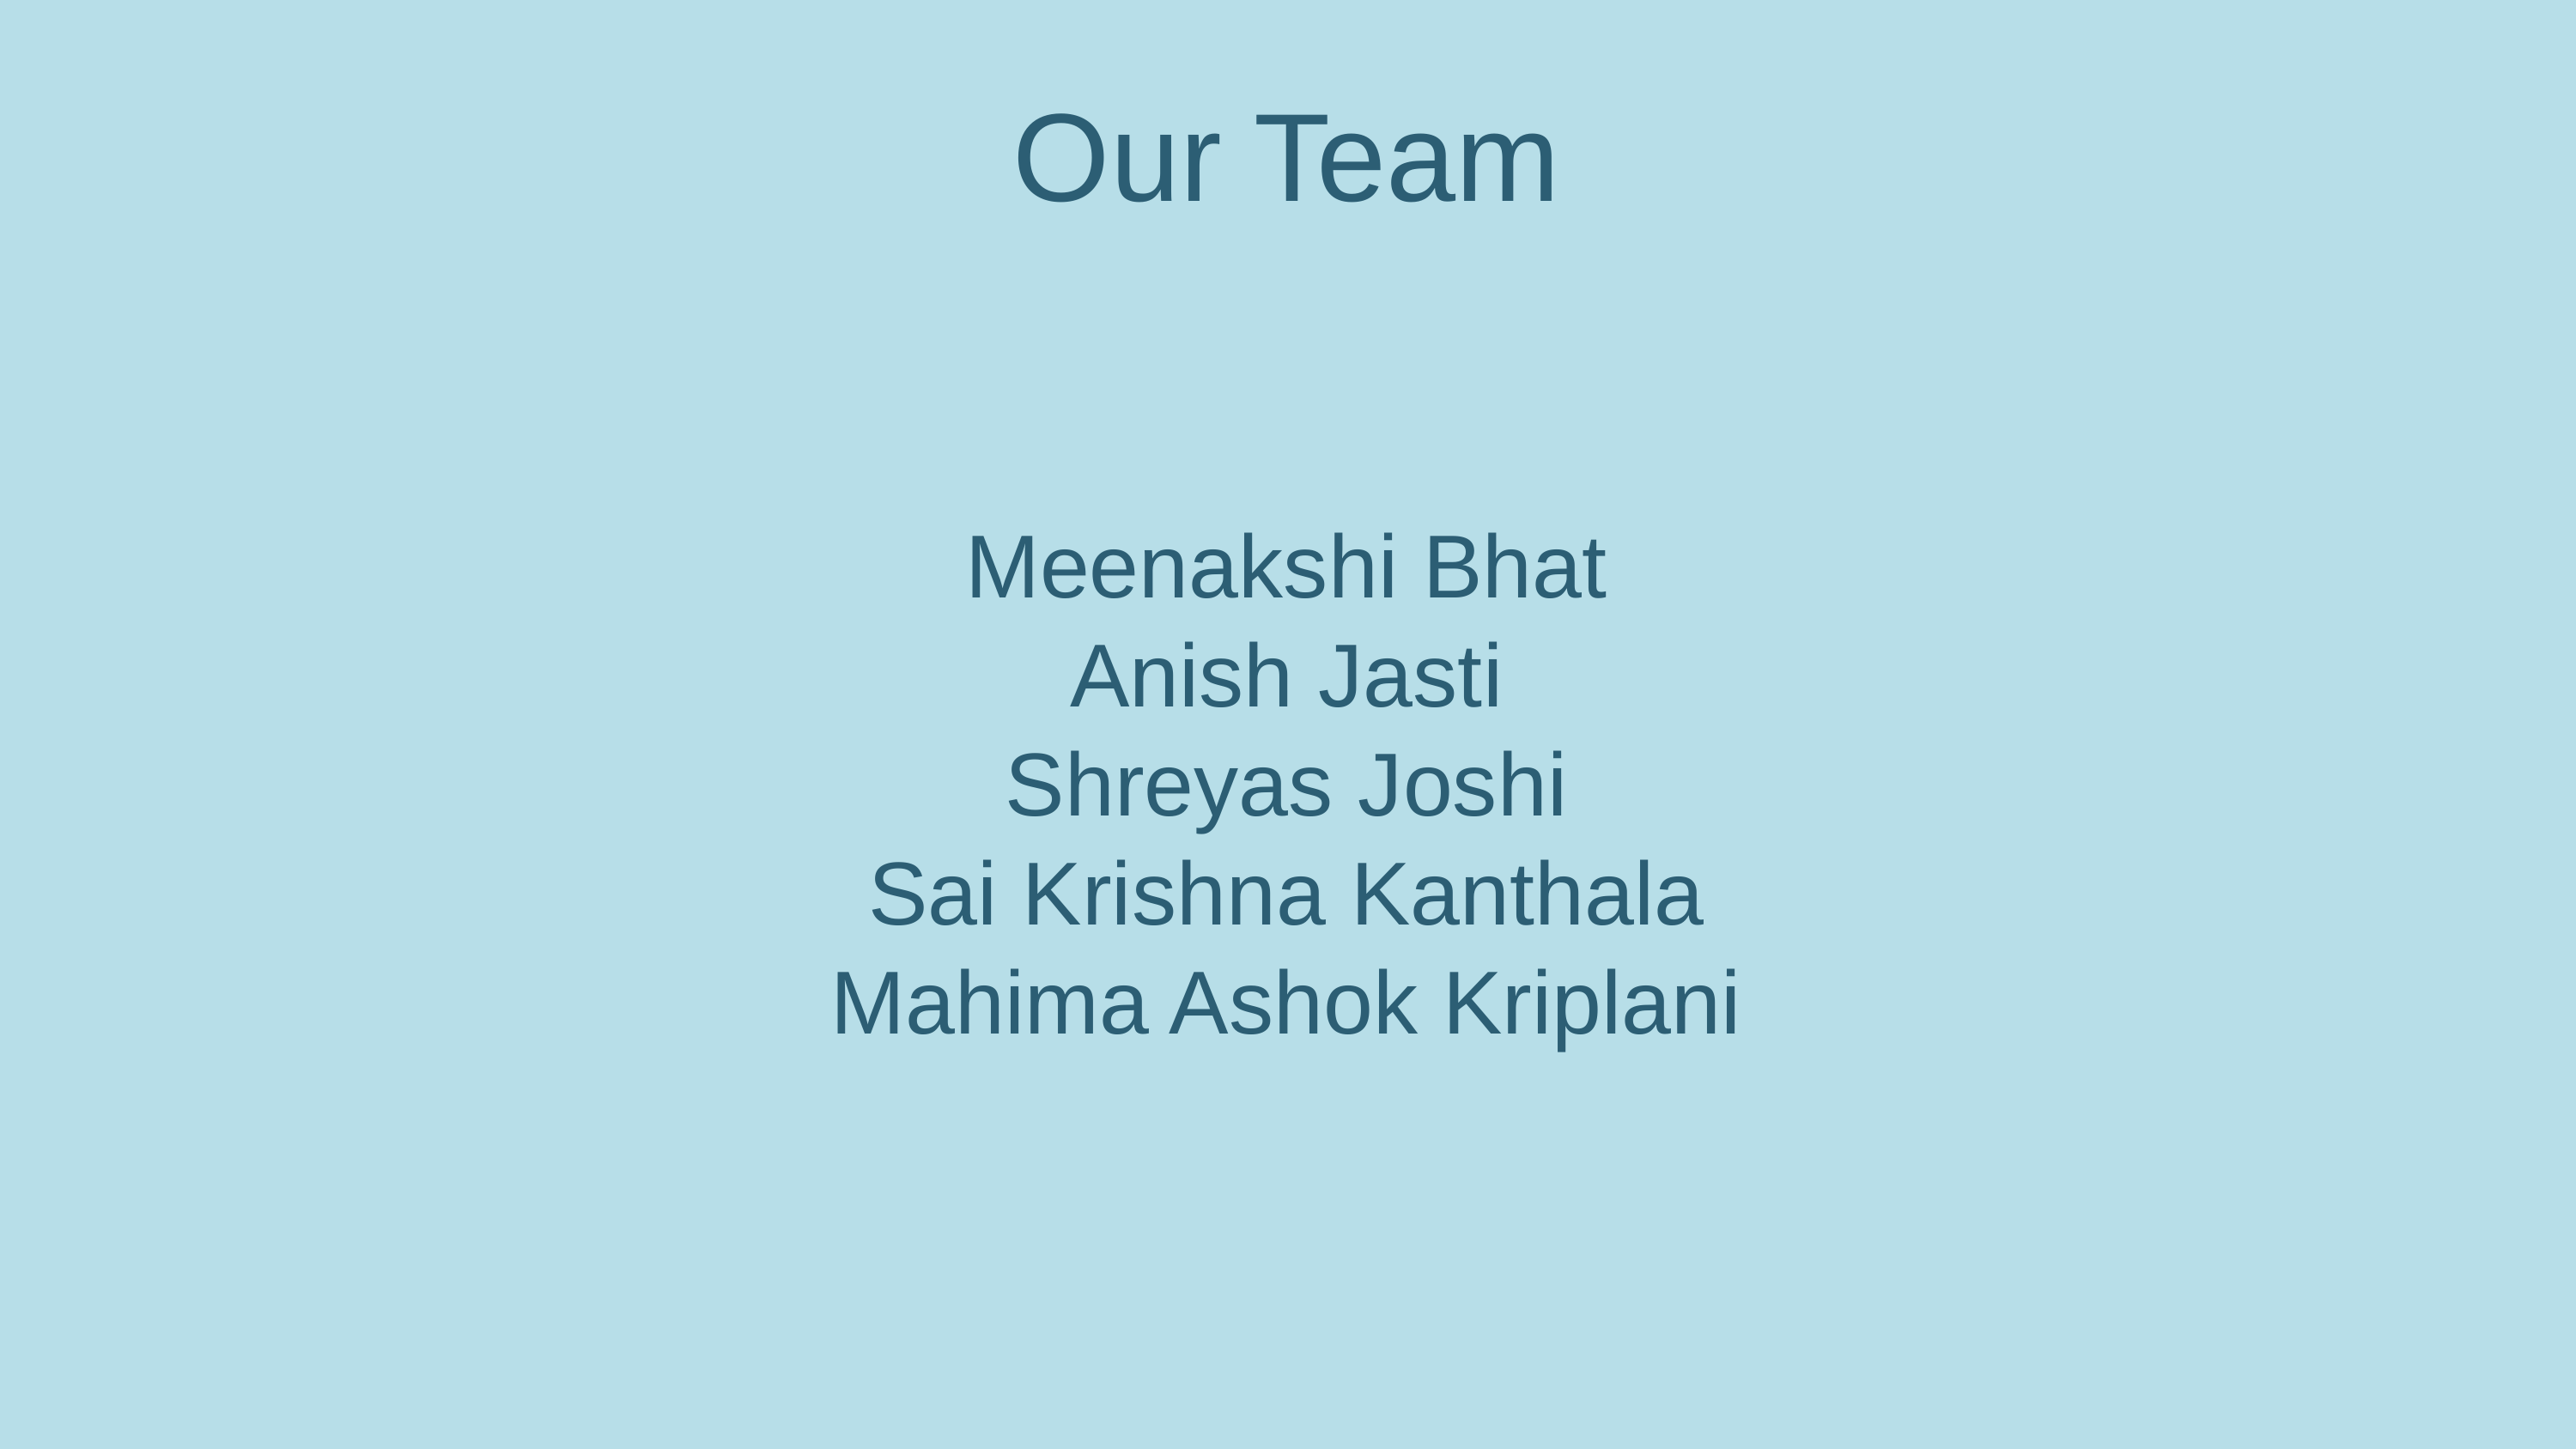

Our Team

Meenakshi Bhat
Anish Jasti
Shreyas Joshi
Sai Krishna Kanthala
Mahima Ashok Kriplani